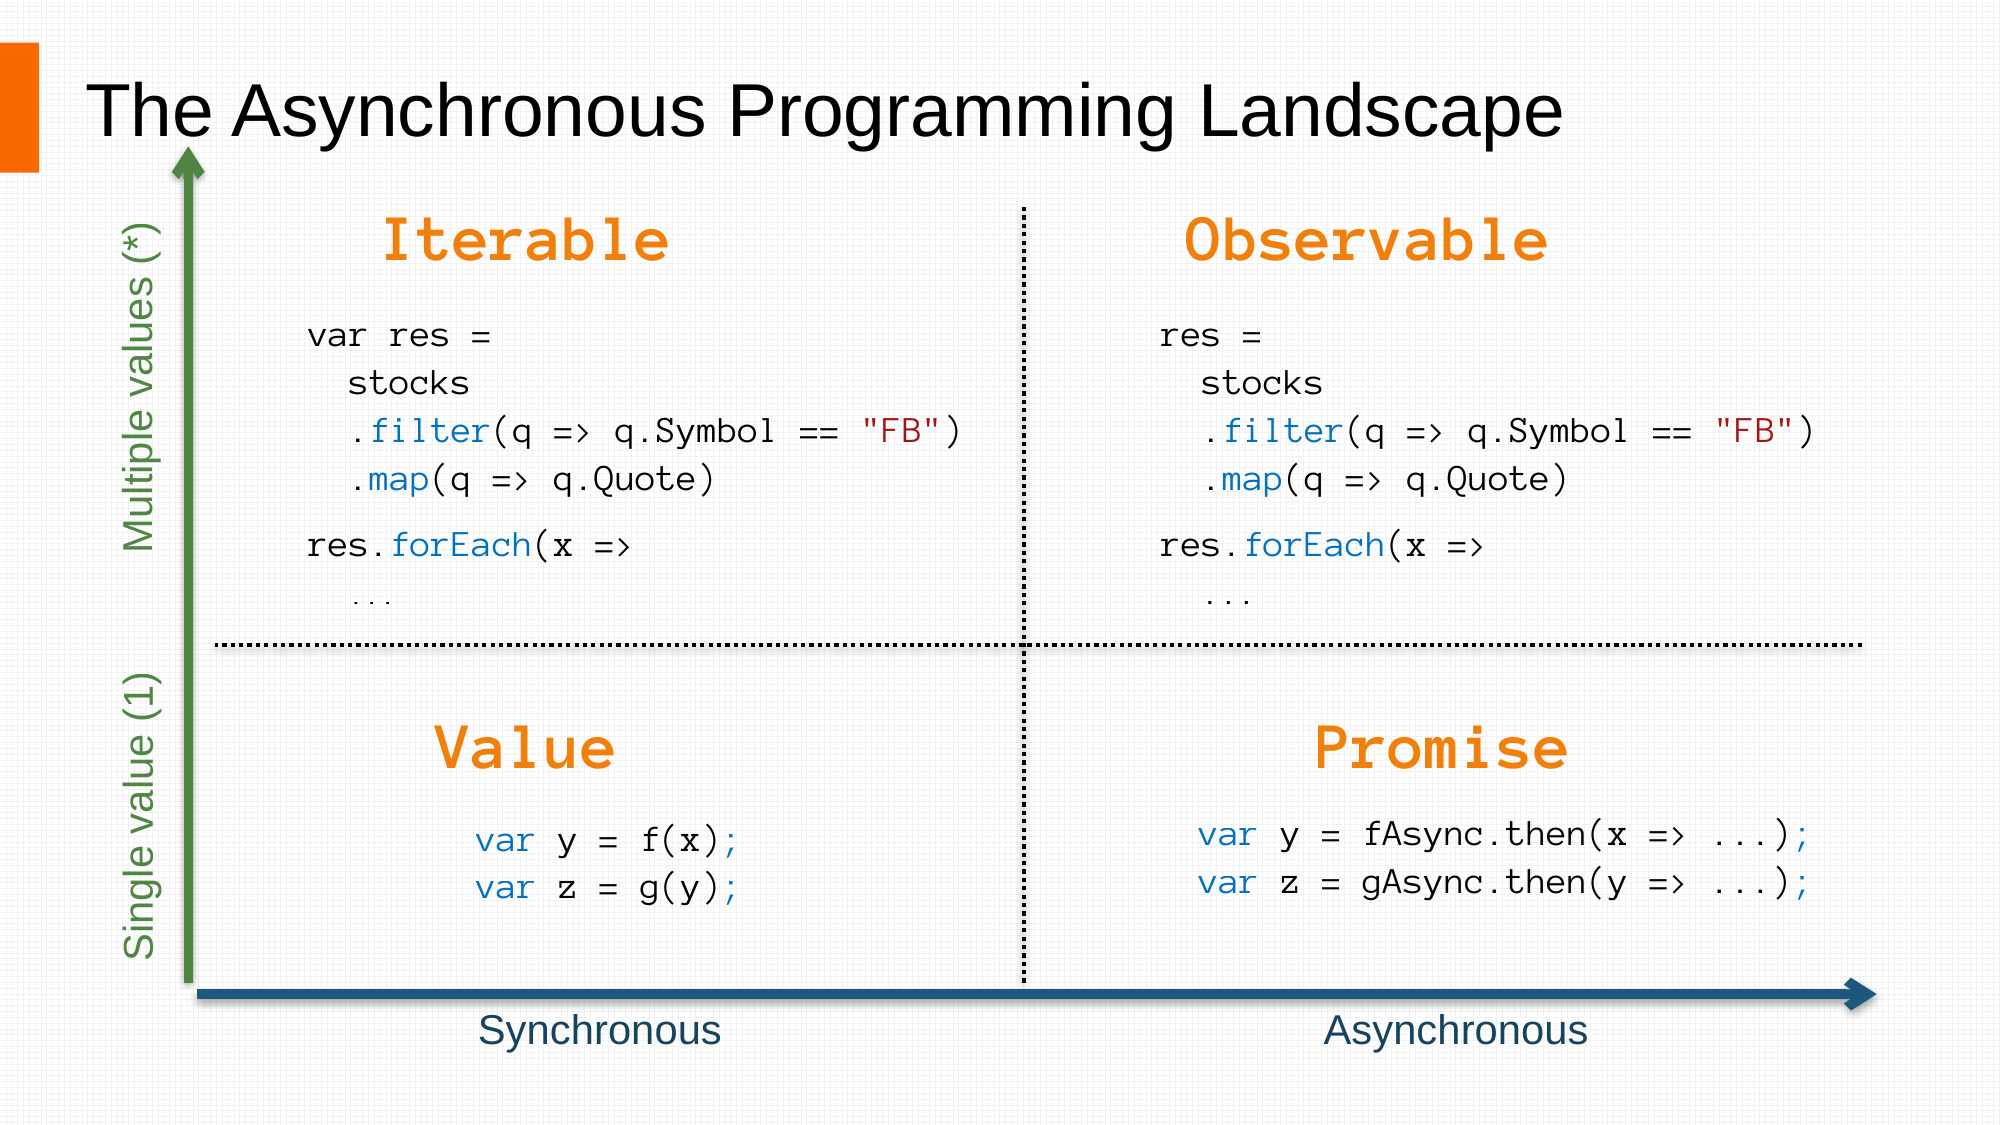

# The Asynchronous Programming Landscape
Iterable
Observable
res =
  stocks
  .filter(q => q.Symbol == "FB")
  .map(q => q.Quote)

res.forEach(x =>
  ...
var res =
  stocks
  .filter(q => q.Symbol == "FB")
  .map(q => q.Quote)

res.forEach(x =>
  ...
Multiple values (*)
Value
Promise
Single value (1)
var y = fAsync.then(x => ...);
var z = gAsync.then(y => ...);
var y = f(x);
var z = g(y);
Synchronous
Asynchronous